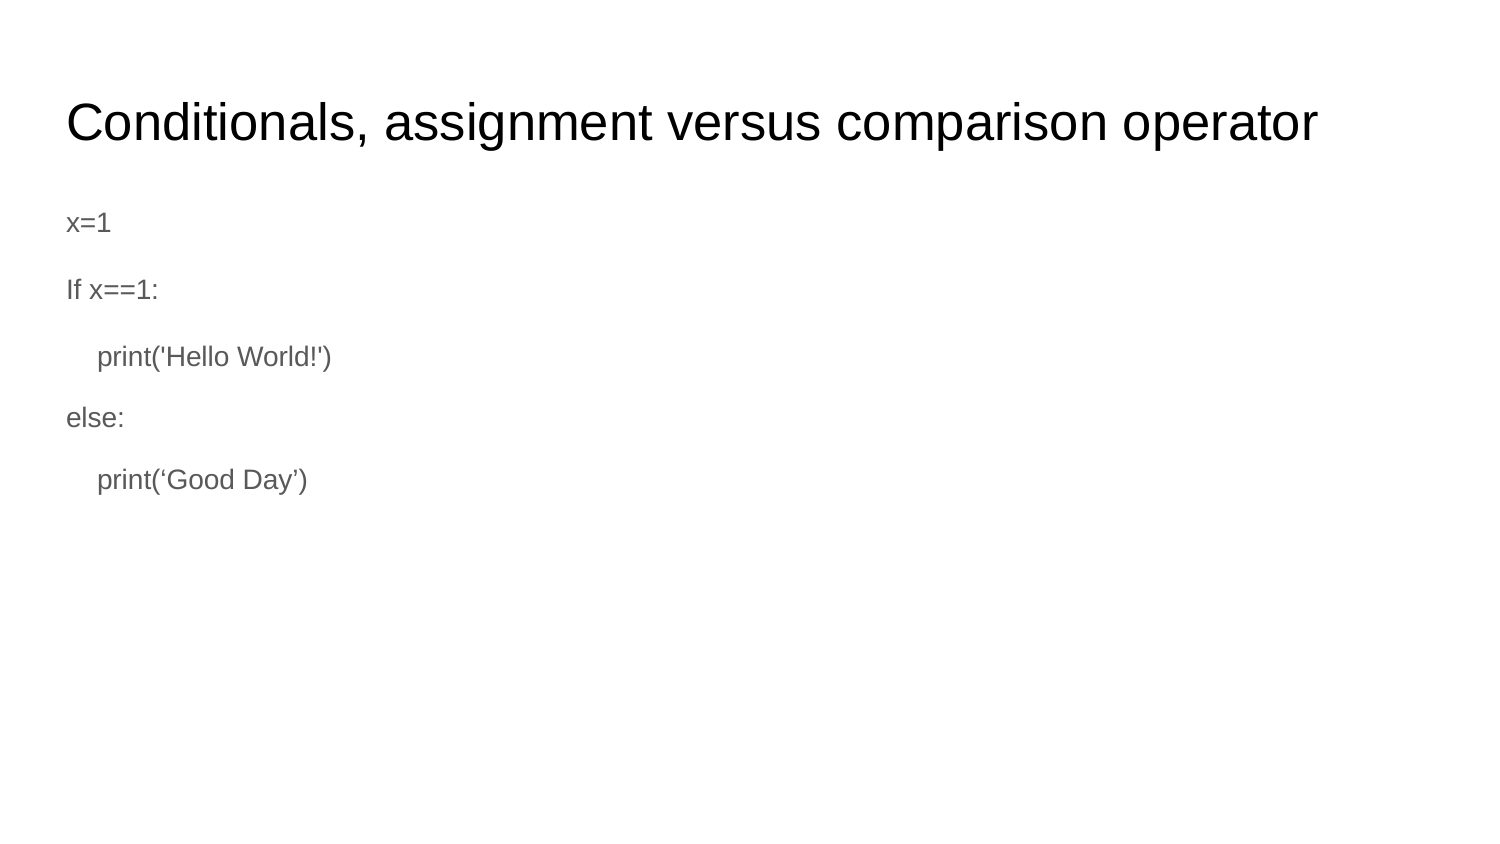

# Conditionals, assignment versus comparison operator
x=1

If x==1:

    print('Hello World!')
else:
    print(‘Good Day’)